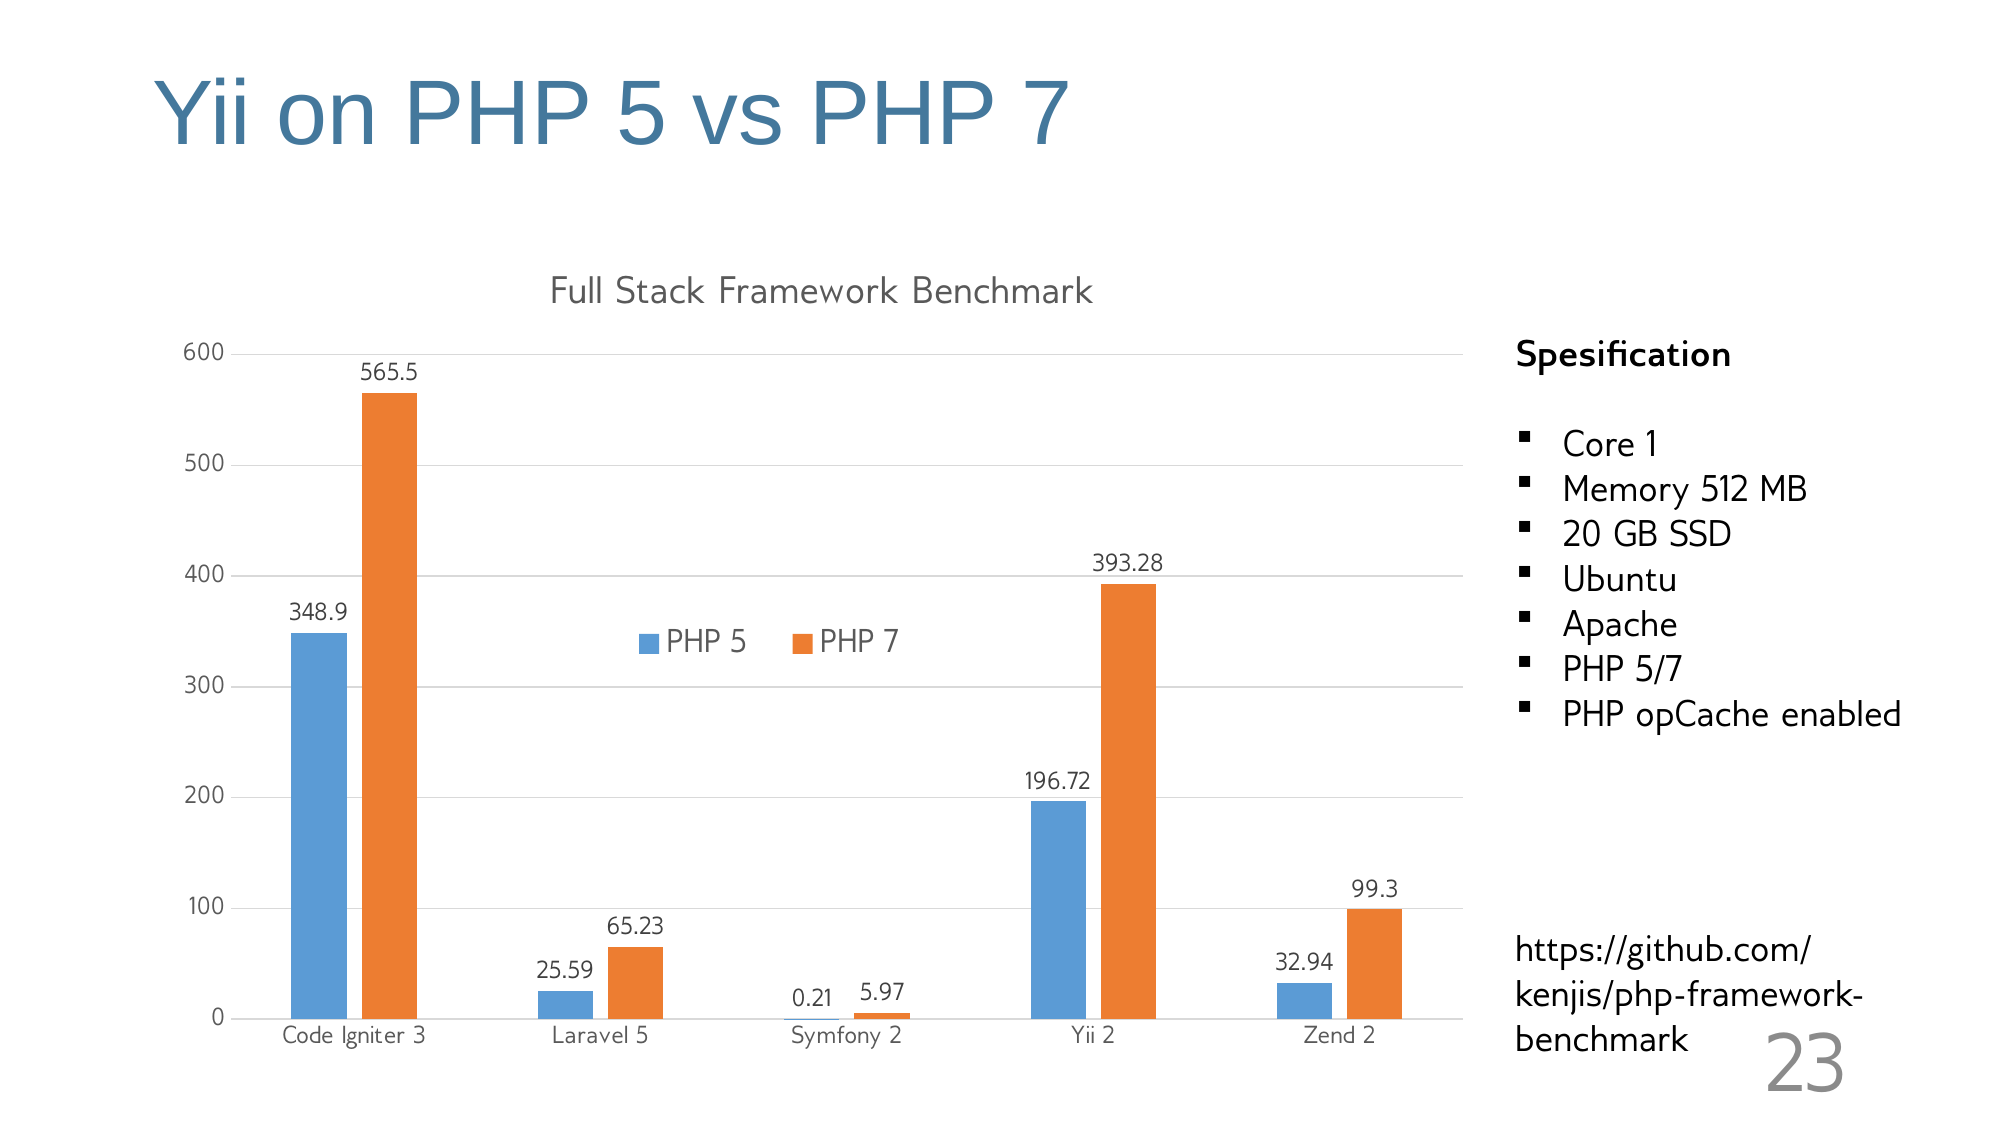

# Yii on PHP 5 vs PHP 7

### Chart: Full Stack Framework Benchmark

| Category | PHP 5 | PHP 7 |
|---|---|---|
| Code Igniter 3 | 348.9 | 565.5 |
| Laravel 5 | 25.59 | 65.23 |
| Symfony 2 | 0.21 | 5.97 |
| Yii 2 | 196.72 | 393.28 |
| Zend 2 | 32.94 | 99.3 |
Spesification

Core 1
Memory 512 MB
20 GB SSD
Ubuntu
Apache
PHP 5/7
PHP opCache enabled

https://github.com/kenjis/php-framework-benchmark
23